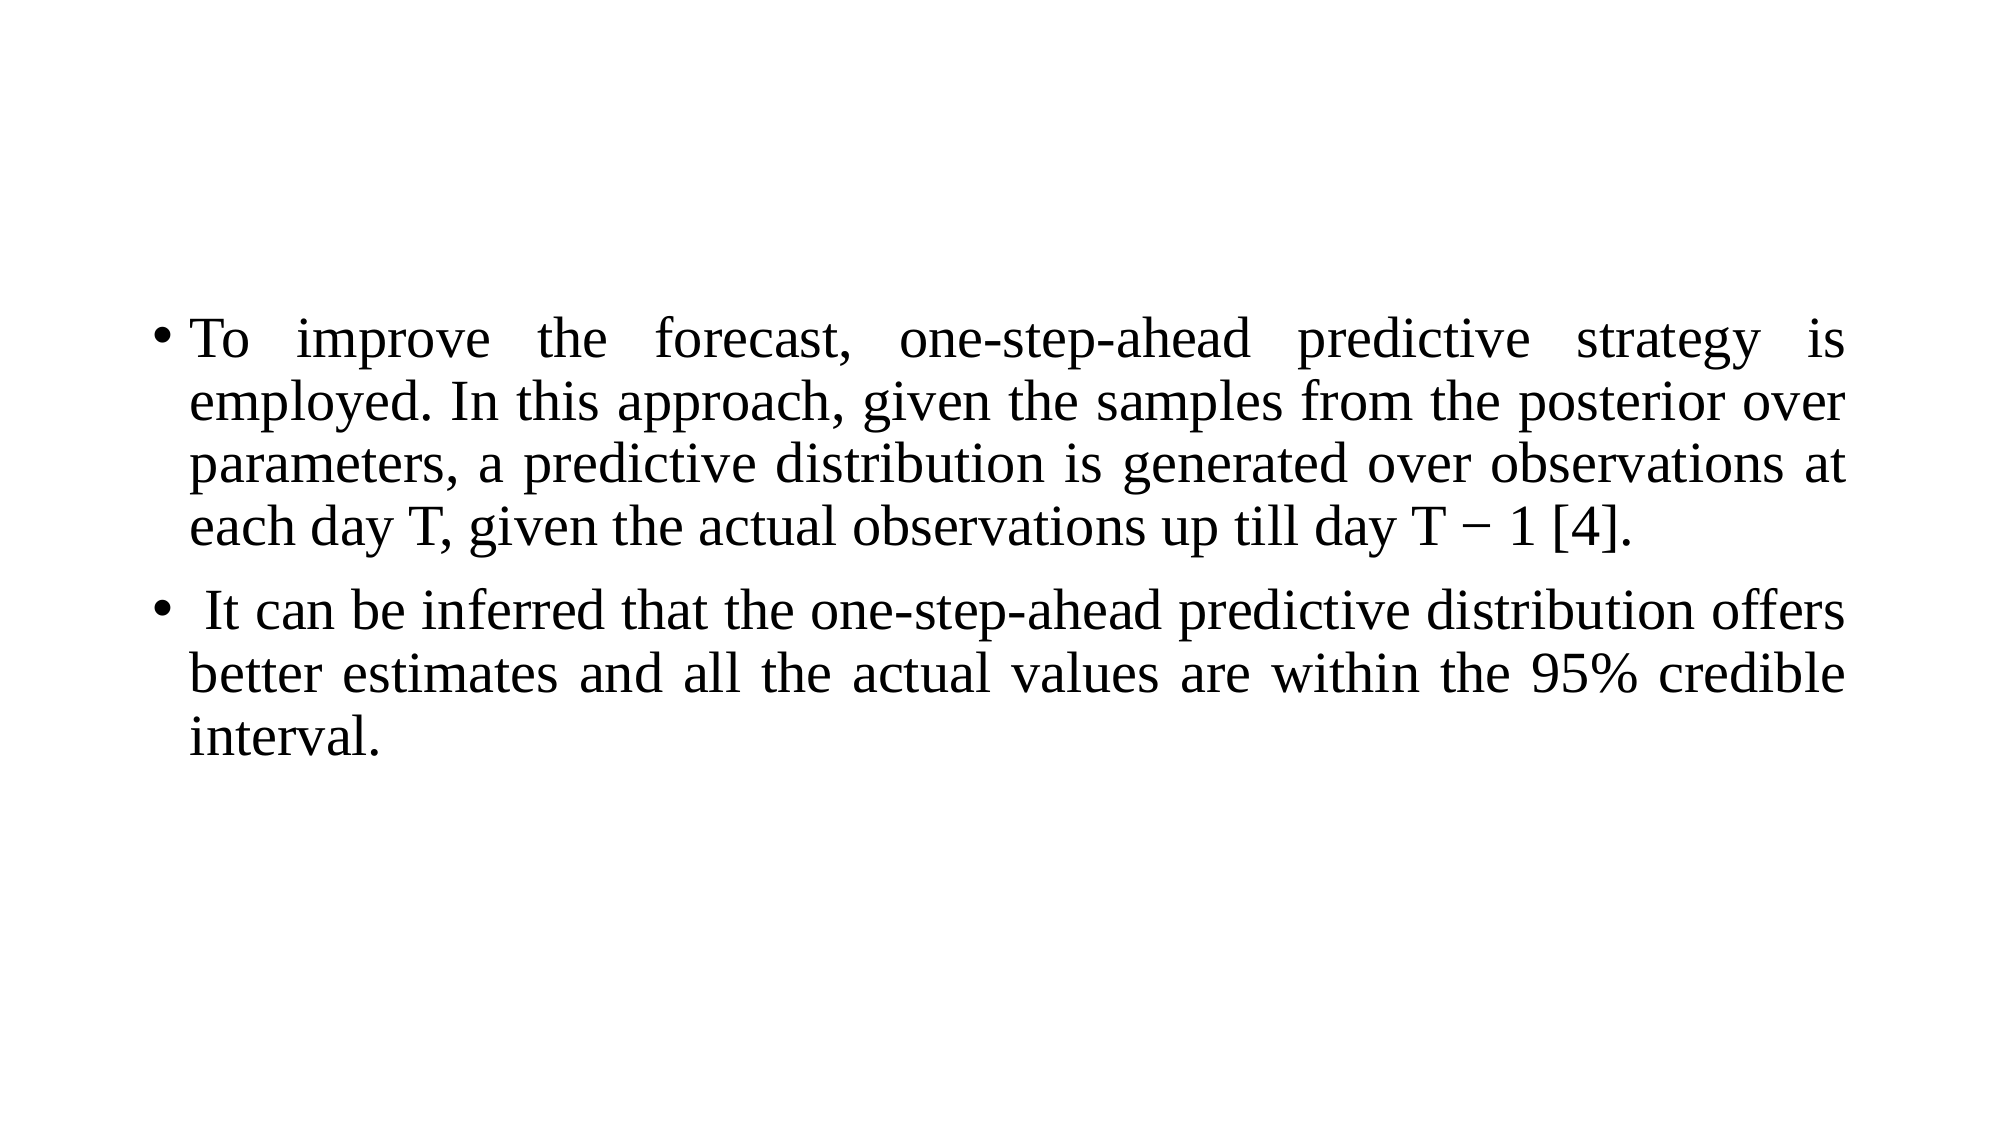

#
To improve the forecast, one-step-ahead predictive strategy is employed. In this approach, given the samples from the posterior over parameters, a predictive distribution is generated over observations at each day T, given the actual observations up till day T − 1 [4].
 It can be inferred that the one-step-ahead predictive distribution offers better estimates and all the actual values are within the 95% credible interval.